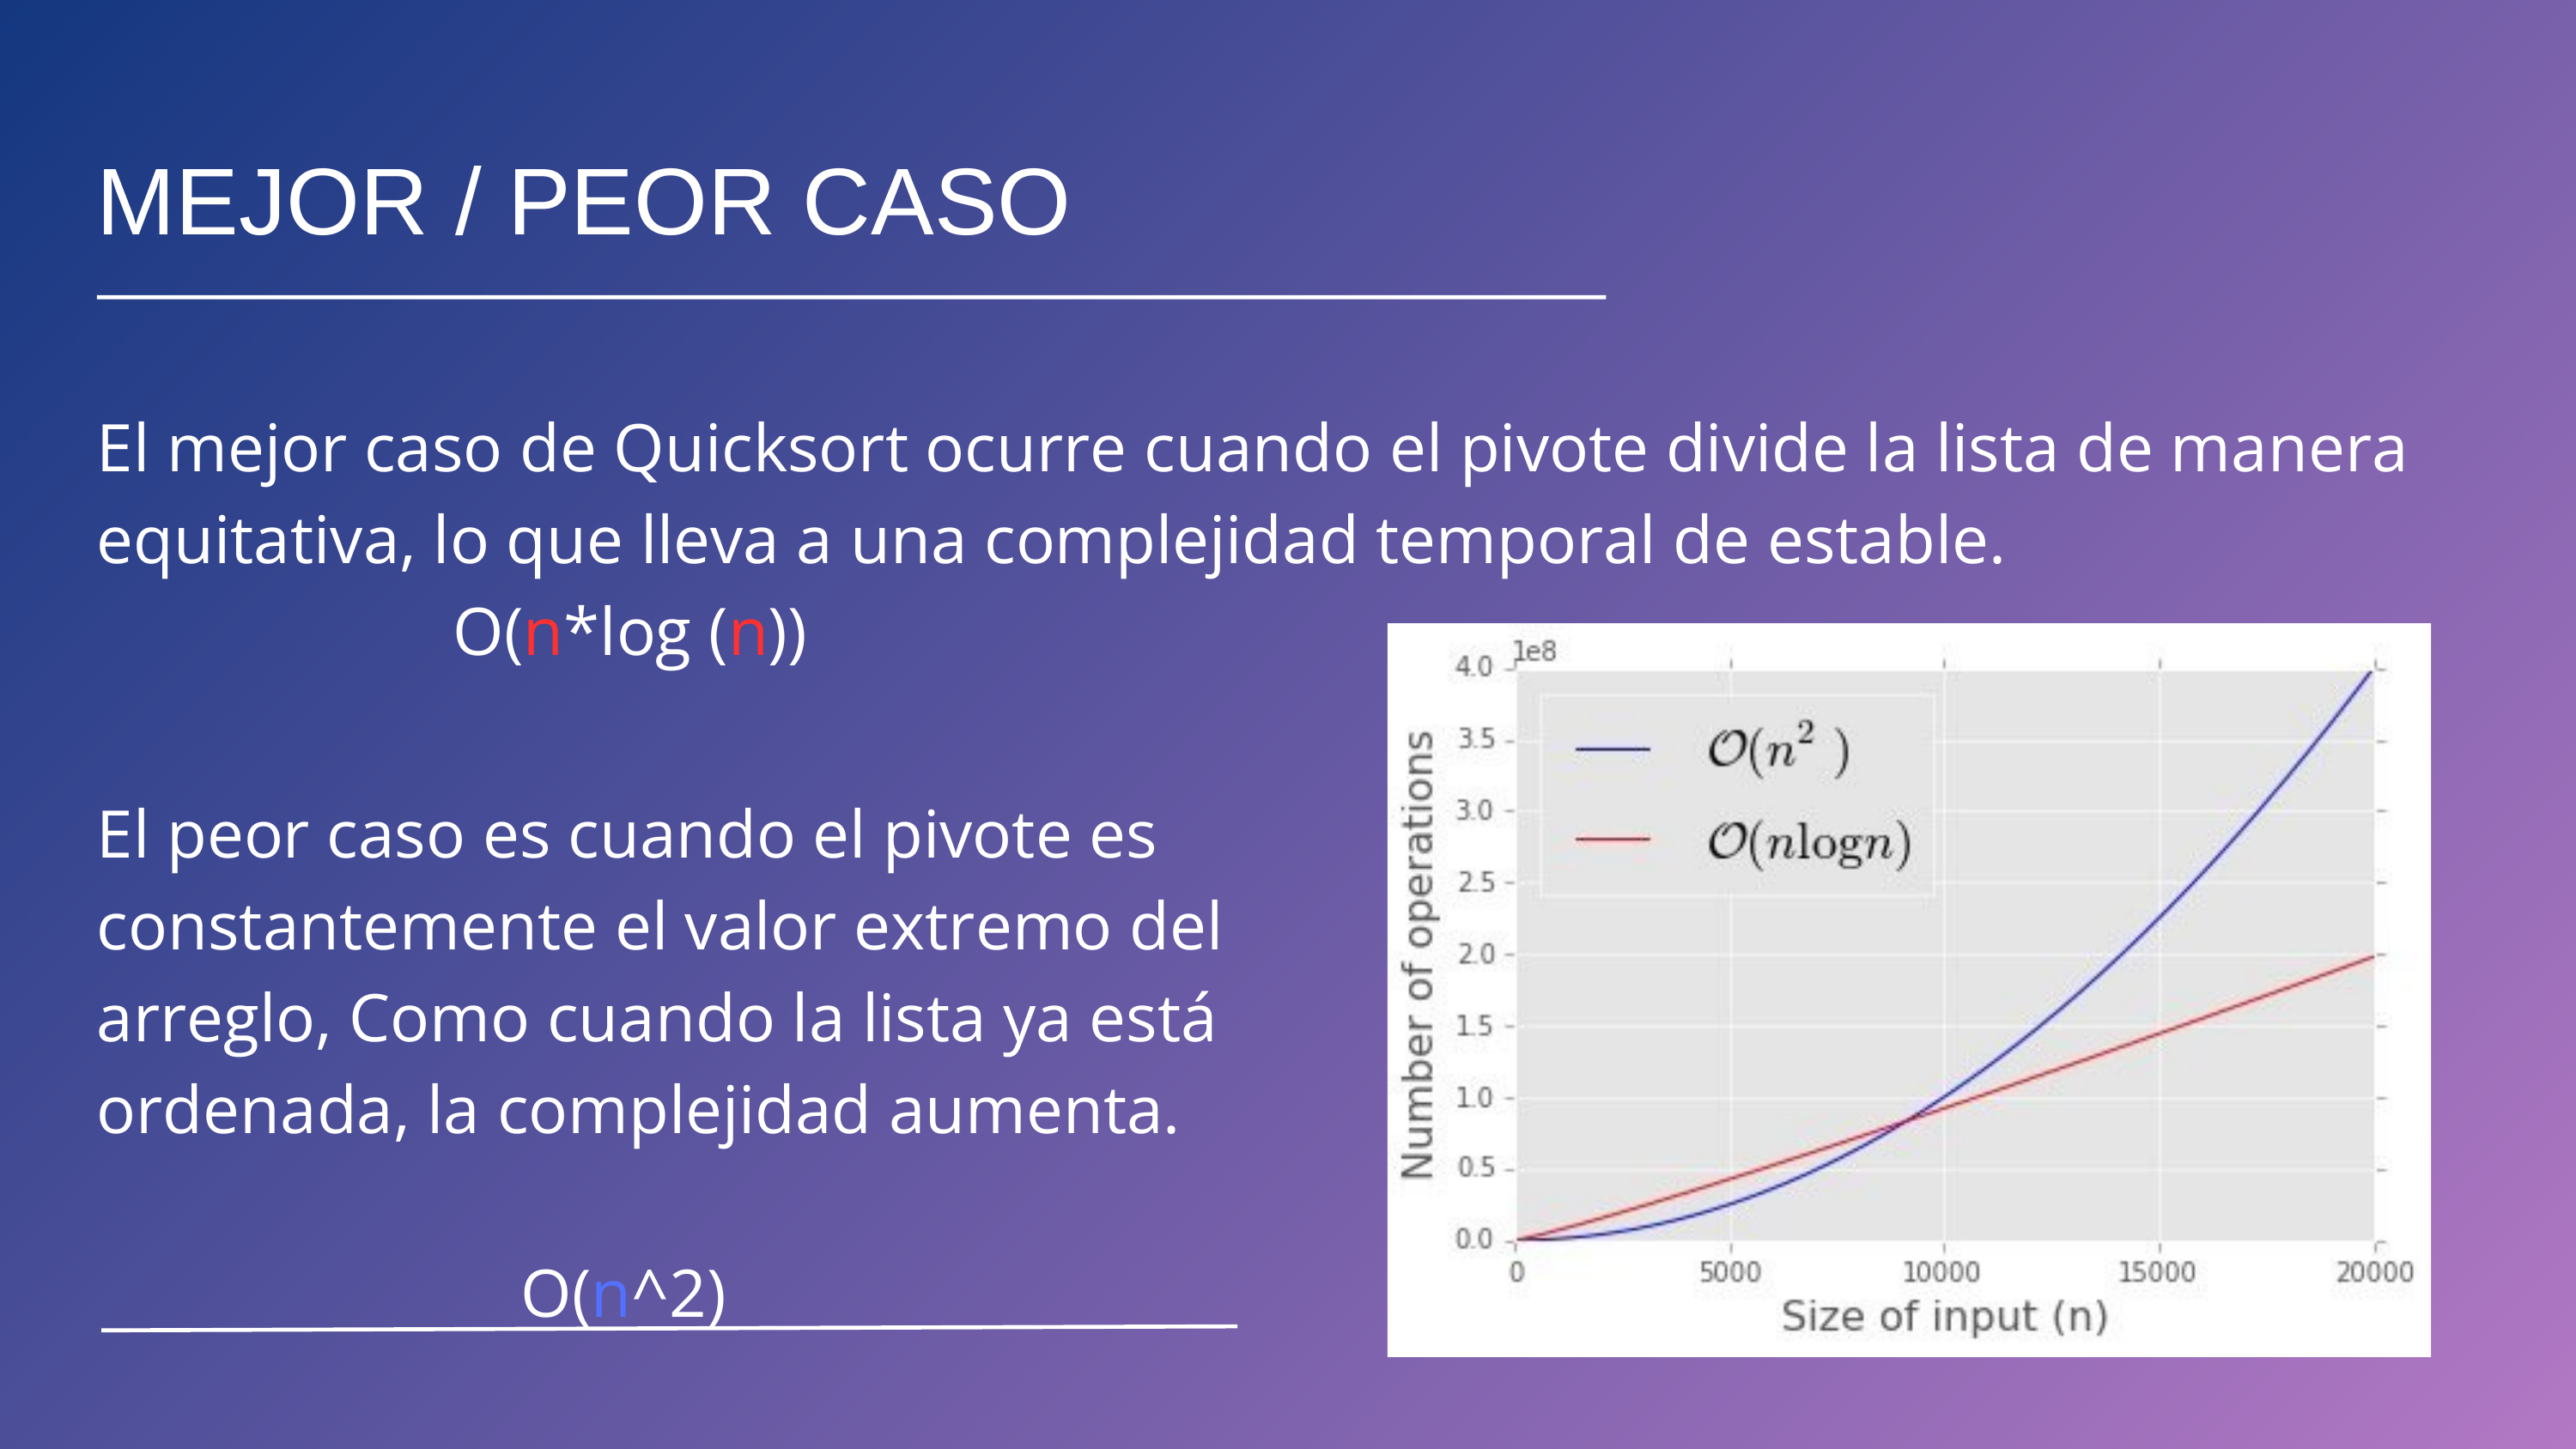

MEJOR / PEOR CASO

El mejor caso de Quicksort ocurre cuando el pivote divide la lista de manera equitativa, lo que lleva a una complejidad temporal de estable.
                     O(n*log (n))

El peor caso es cuando el pivote es constantemente el valor extremo del arreglo, Como cuando la lista ya está ordenada, la complejidad aumenta.
                         O(n^2)